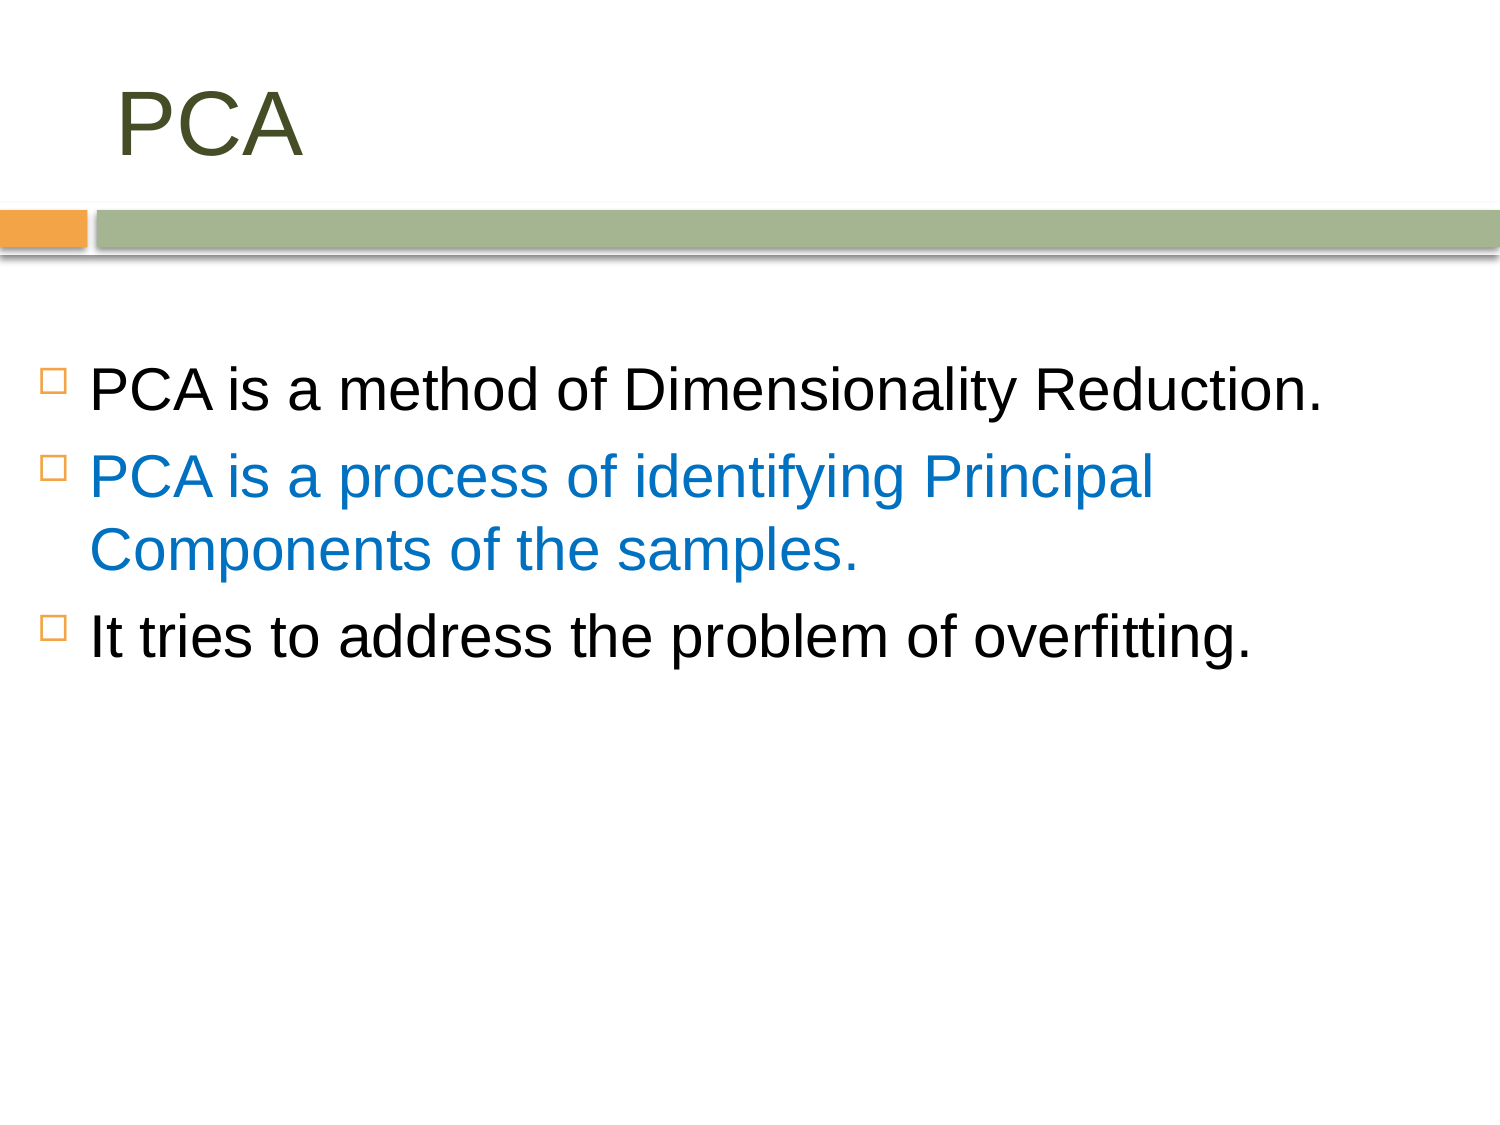

# PCA
PCA is a method of Dimensionality Reduction.
PCA is a process of identifying Principal Components of the samples.
It tries to address the problem of overfitting.